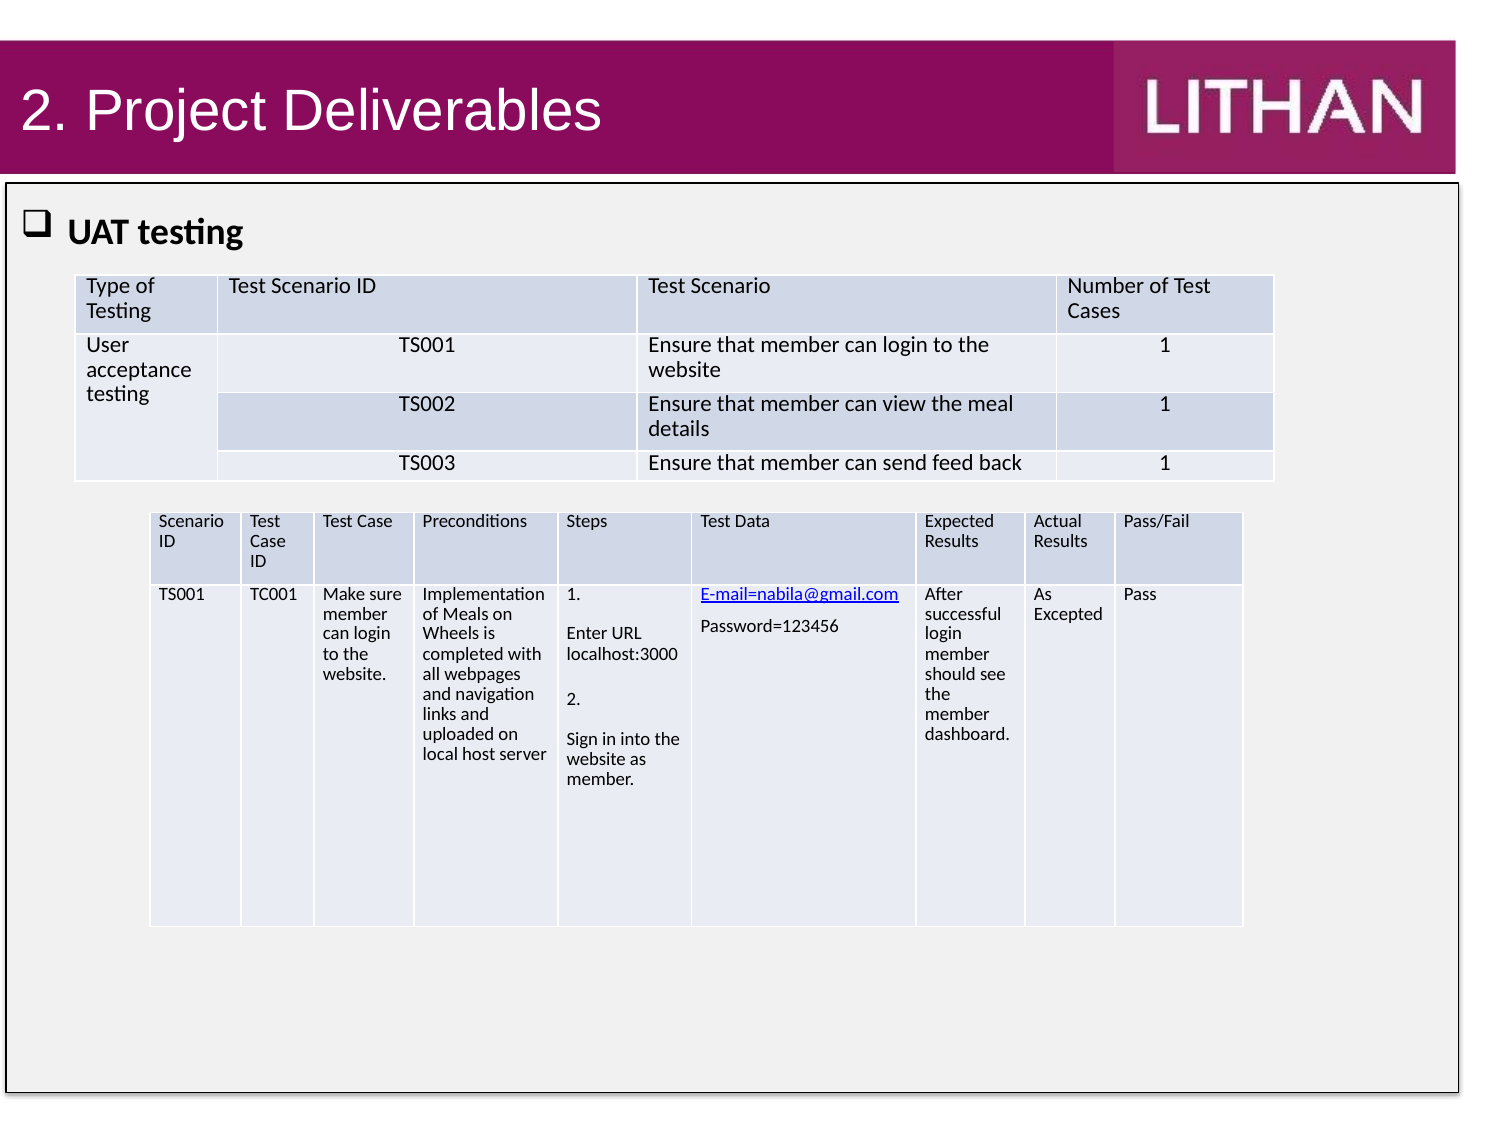

# 2. Project Deliverables

UAT testing

| Type of Testing | Test Scenario ID | Test Scenario | Number of Test Cases |
| --- | --- | --- | --- |
| User acceptance testing | TS001 | Ensure that member can login to the website | 1 |
|  | TS002 | Ensure that member can view the meal details | 1 |
|  | TS003 | Ensure that member can send feed back | 1 |
| Scenario ID | Test Case ID | Test Case | Preconditions | Steps | Test Data | Expected Results | Actual Results | Pass/Fail |
| --- | --- | --- | --- | --- | --- | --- | --- | --- |
| TS001 | TC001 | Make sure member can login to the website. | Implementation of Meals on Wheels is completed with all webpages and navigation links and uploaded on local host server | 1. Enter URL localhost:3000 2. Sign in into the website as member. | E-mail=nabila@gmail.com Password=123456 | After successful login member should see the member dashboard. | As Excepted | Pass |